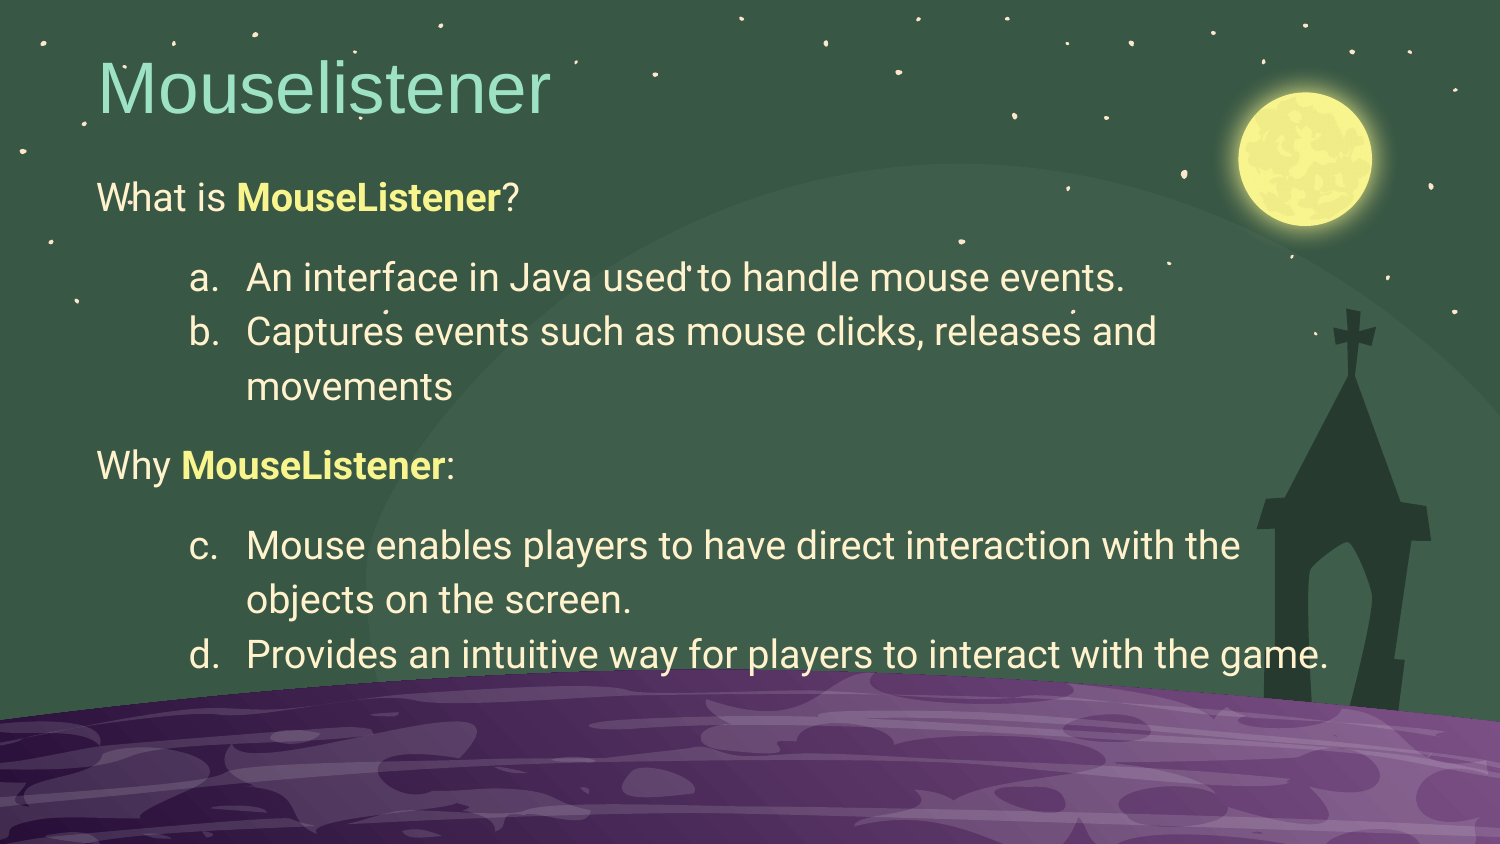

Mouselistener
What is MouseListener?
An interface in Java used to handle mouse events.
Captures events such as mouse clicks, releases and movements
Why MouseListener:
Mouse enables players to have direct interaction with the objects on the screen.
Provides an intuitive way for players to interact with the game.